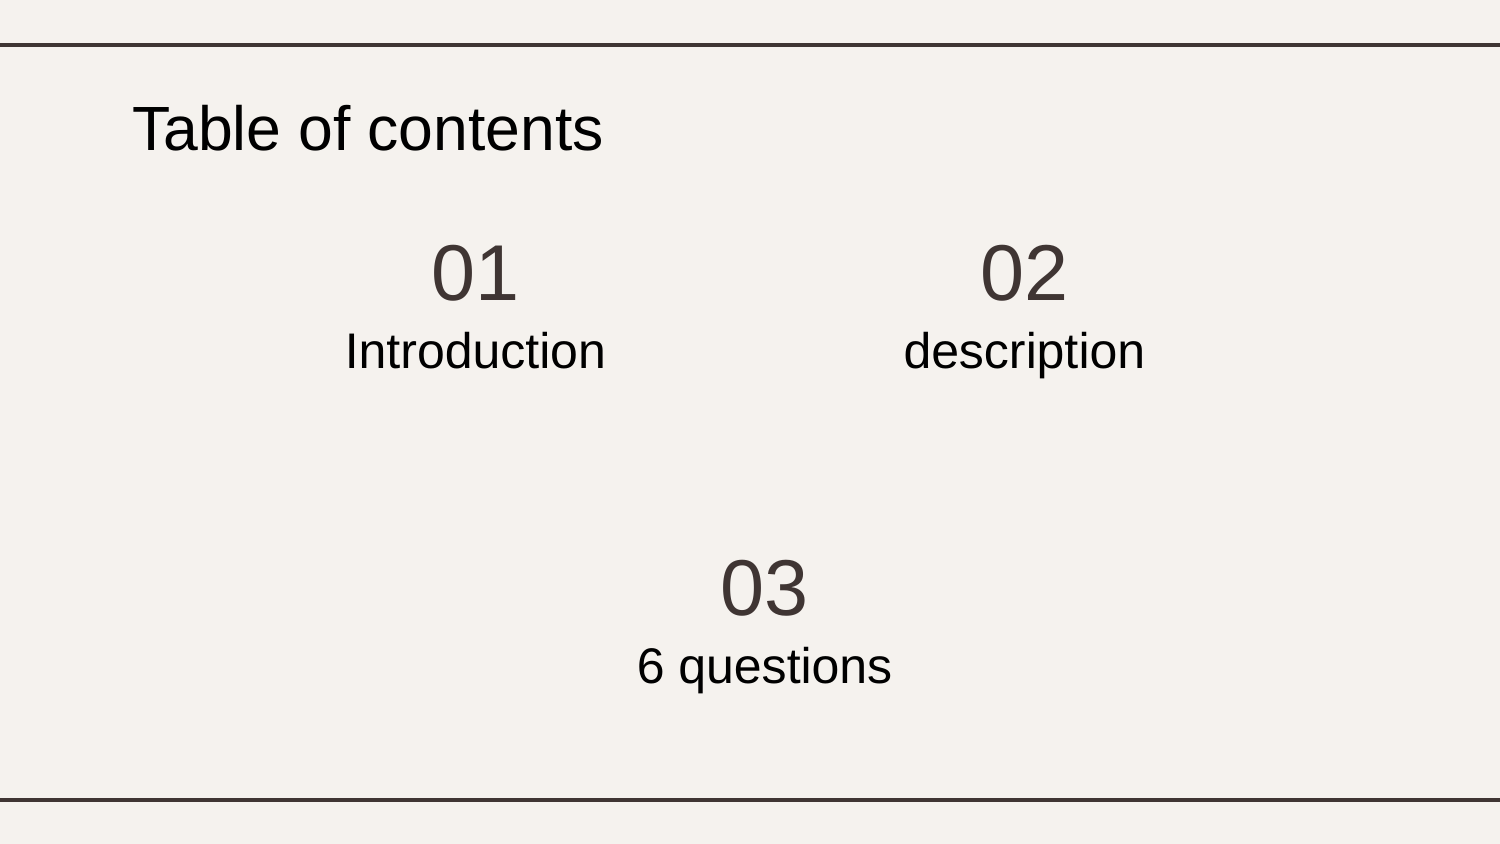

# Table of contents
01
02
Introduction
description
03
6 questions